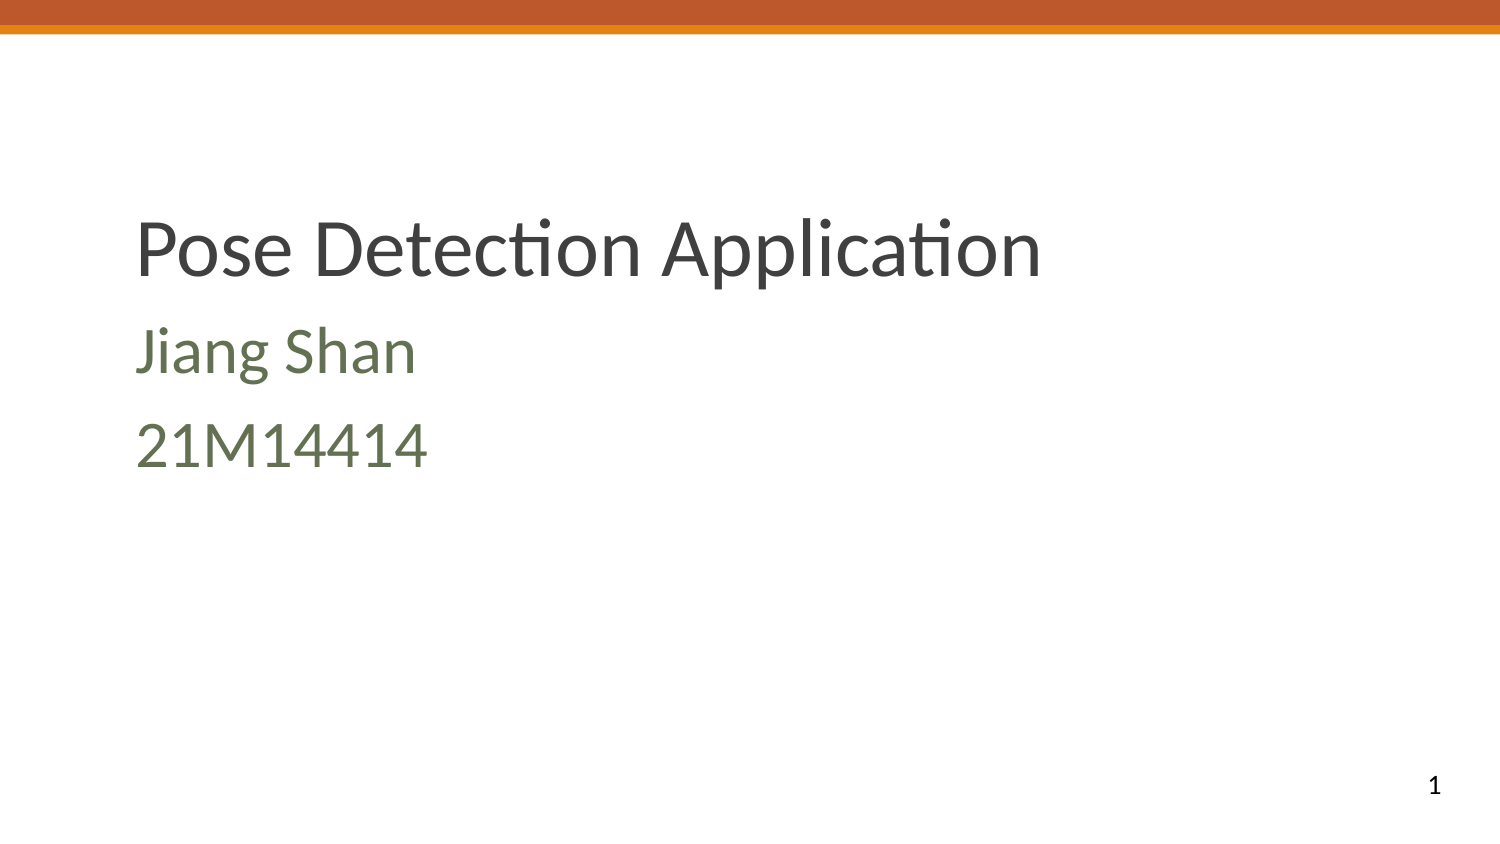

Pose Detection Application
Jiang Shan
21M14414

1